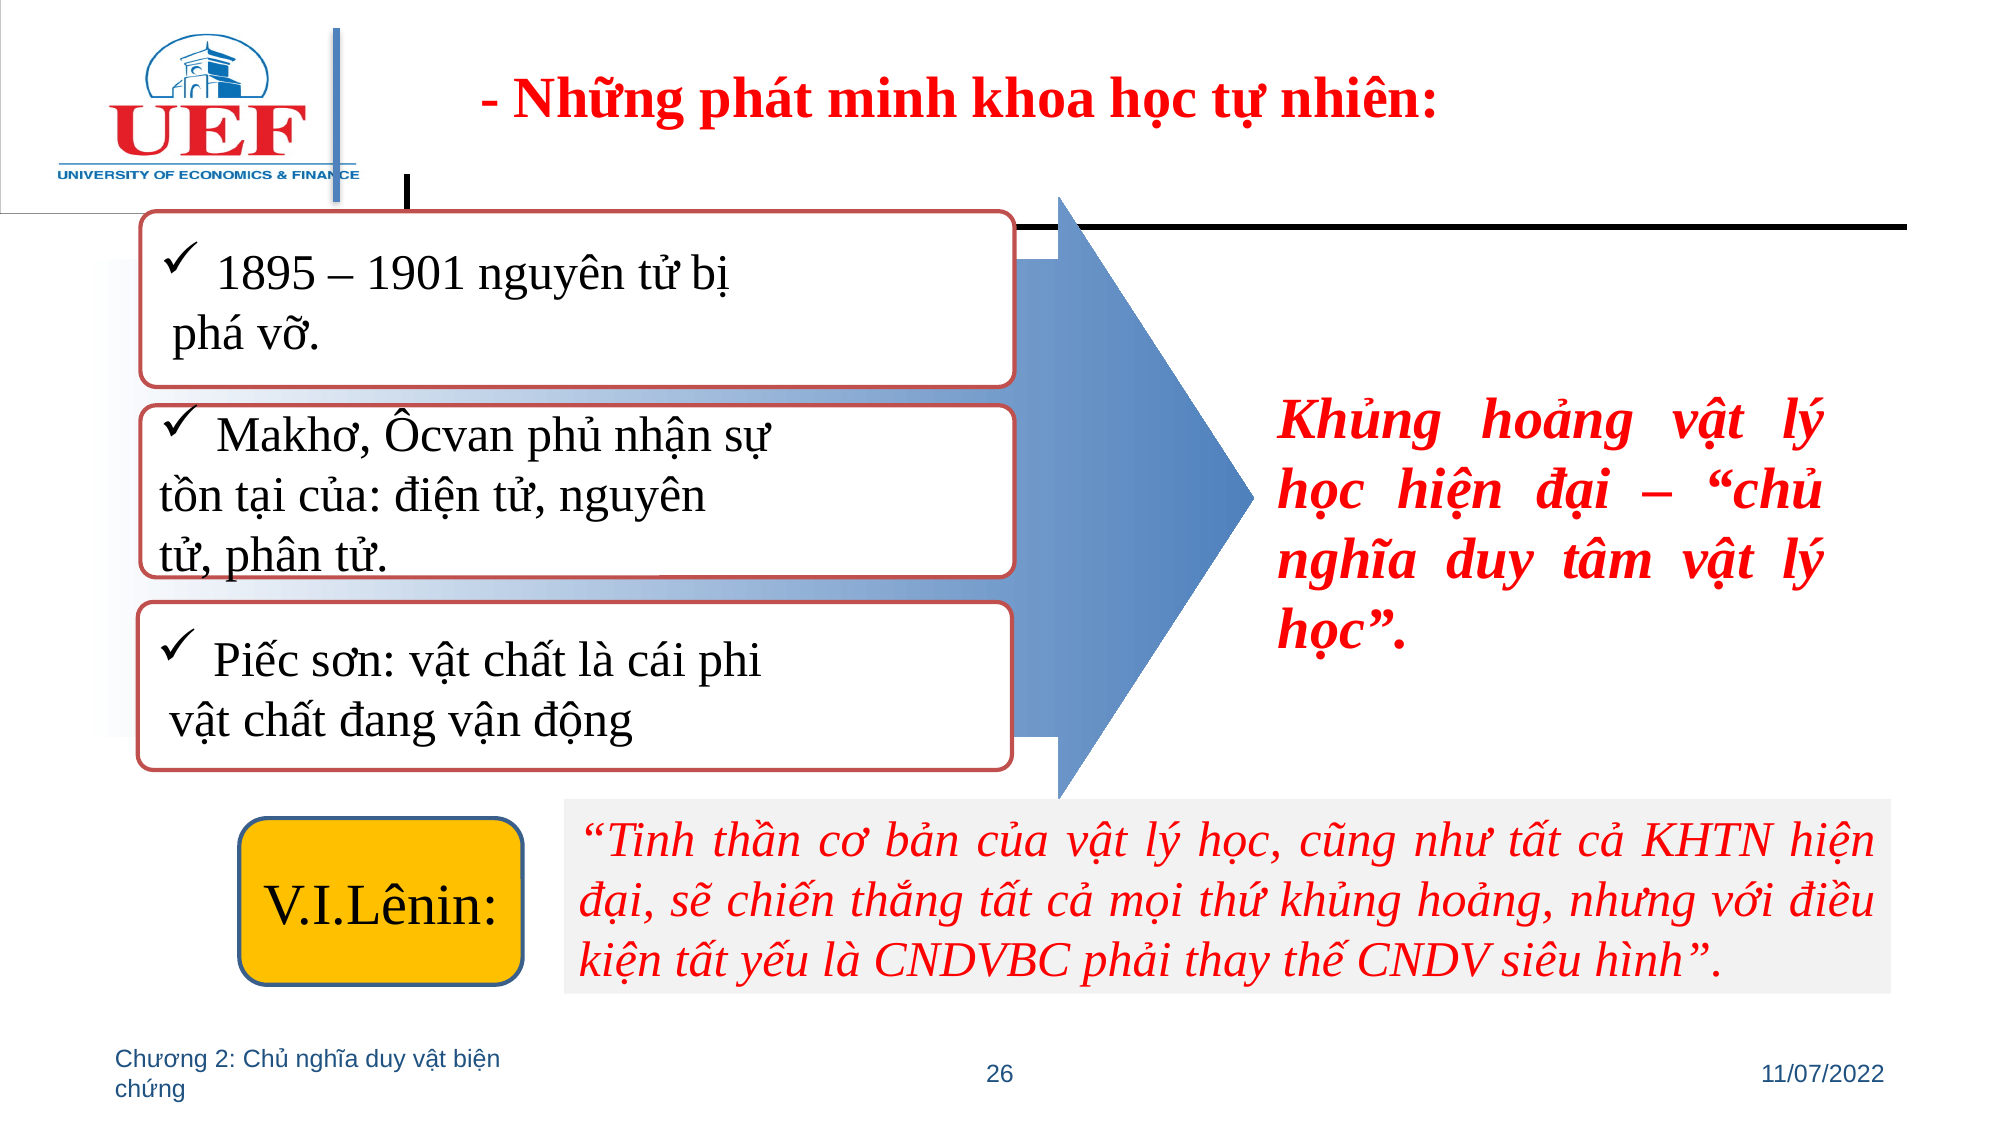

- Những phát minh khoa học tự nhiên:

1895 – 1901 nguyên tử bị
 phá vỡ.
Khủng hoảng vật lý học hiện đại – “chủ nghĩa duy tâm vật lý học”.
Makhơ, Ôcvan phủ nhận sự
tồn tại của: điện tử, nguyên
tử, phân tử.
Piếc sơn: vật chất là cái phi
 vật chất đang vận động
“Tinh thần cơ bản của vật lý học, cũng như tất cả KHTN hiện đại, sẽ chiến thắng tất cả mọi thứ khủng hoảng, nhưng với điều kiện tất yếu là CNDVBC phải thay thế CNDV siêu hình”.
V.I.Lênin:
Chương 2: Chủ nghĩa duy vật biện chứng
26
11/07/2022